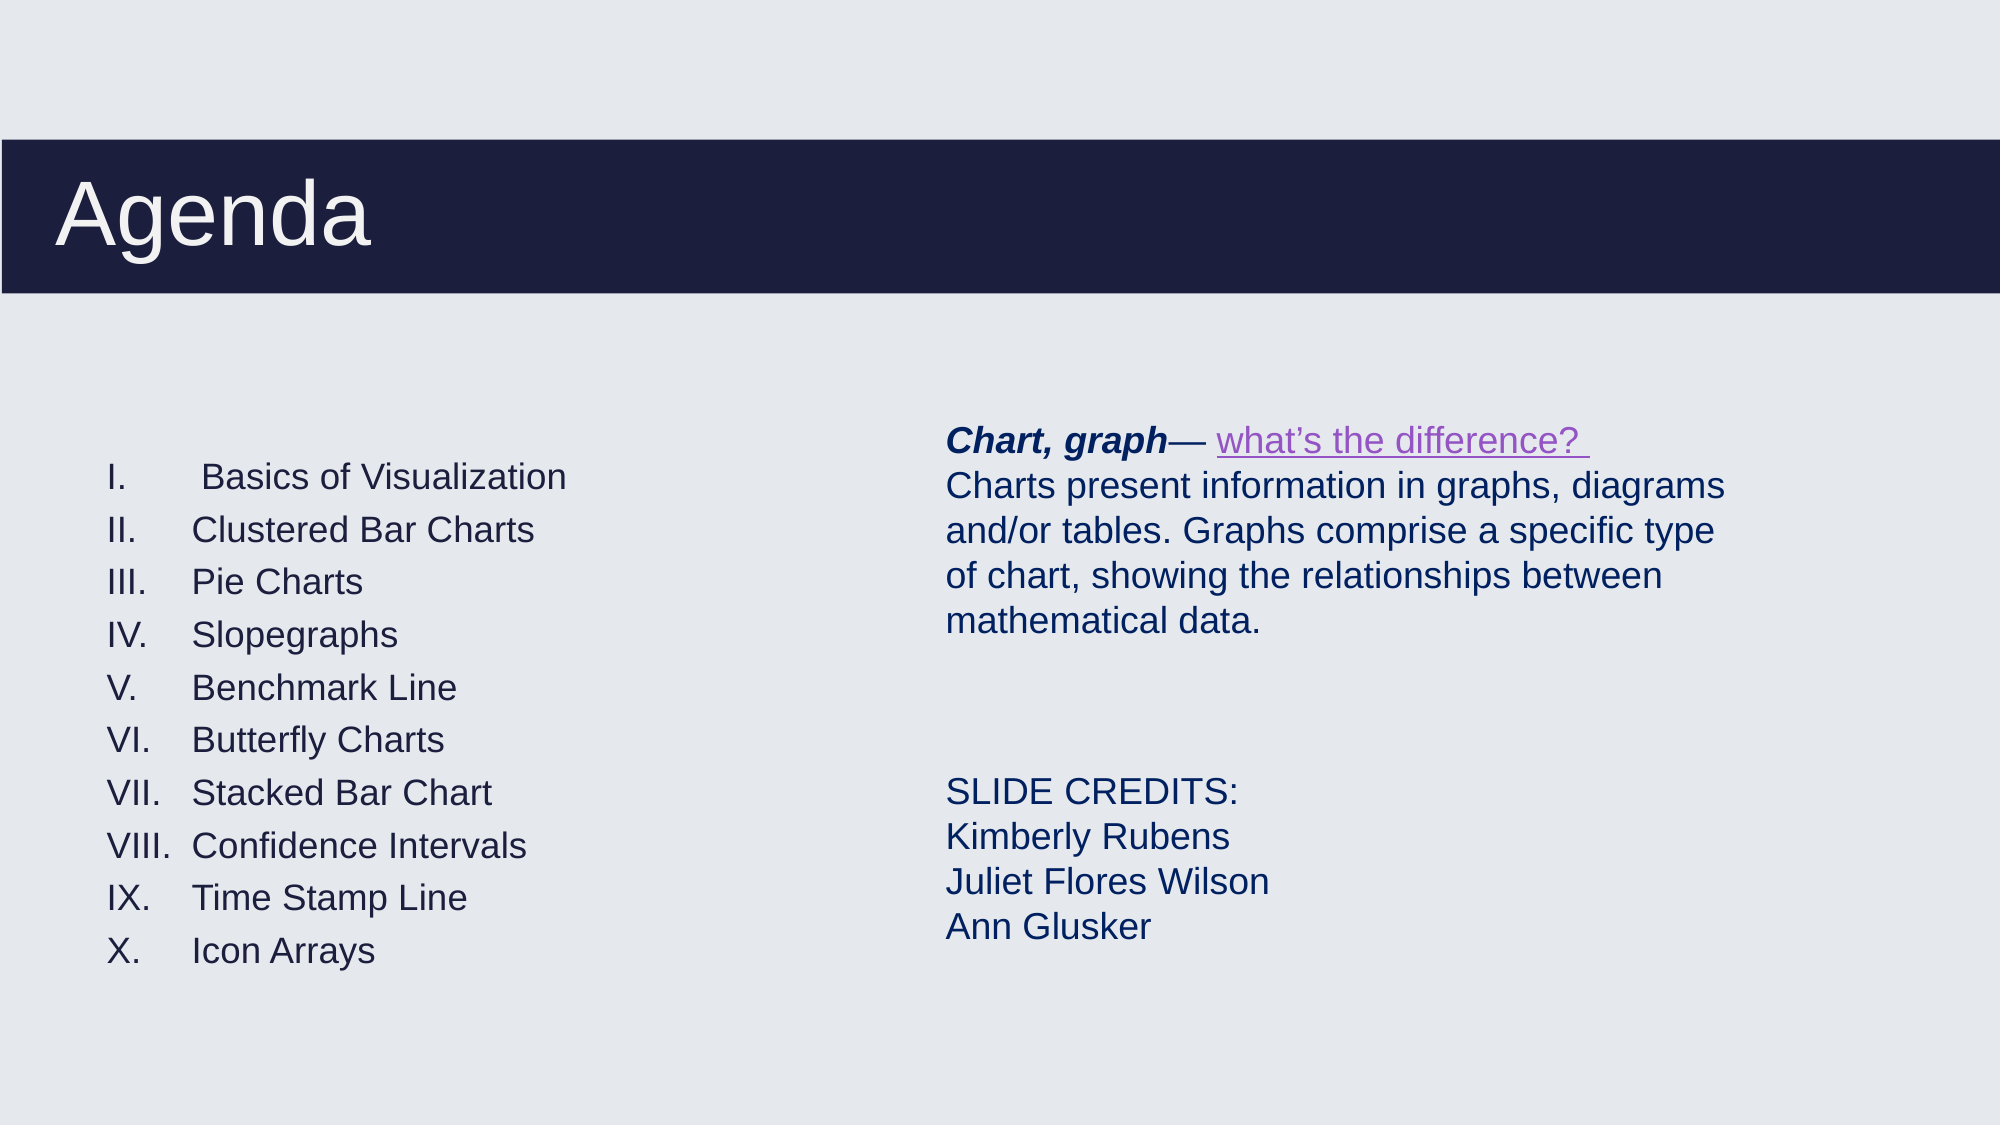

# Agenda

Basics of Visualization
Clustered Bar Charts
Pie Charts
Slopegraphs
Benchmark Line
Butterfly Charts
Stacked Bar Chart
Confidence Intervals
Time Stamp Line
Icon Arrays
Chart, graph— what’s the difference?
Charts present information in graphs, diagrams and/or tables. Graphs comprise a specific type of chart, showing the relationships between mathematical data.
SLIDE CREDITS:
Kimberly Rubens
Juliet Flores Wilson
Ann Glusker